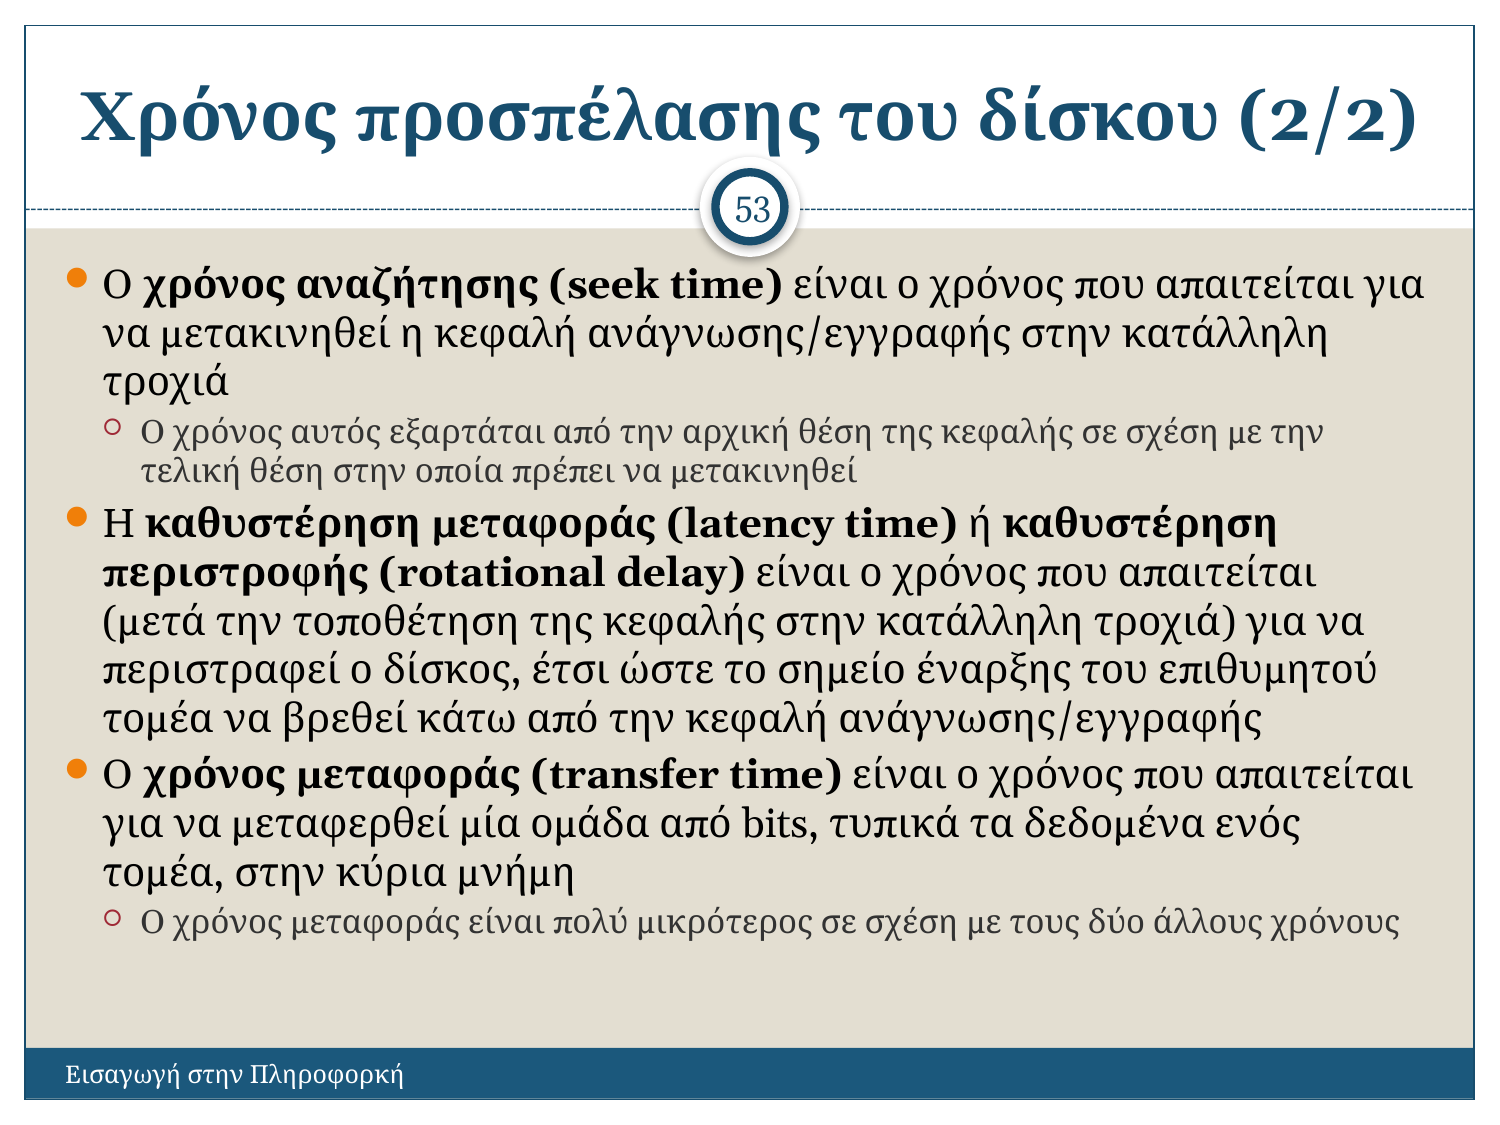

# Χρόνος προσπέλασης του δίσκου (2/2)
53
Ο χρόνος αναζήτησης (seek time) είναι ο χρόνος που απαιτείται για να μετακινηθεί η κεφαλή ανάγνωσης/εγγραφής στην κατάλληλη τροχιά
Ο χρόνος αυτός εξαρτάται από την αρχική θέση της κεφαλής σε σχέση με την τελική θέση στην οποία πρέπει να μετακινηθεί
Η καθυστέρηση μεταφοράς (latency time) ή καθυστέρηση περιστροφής (rotational delay) είναι ο χρόνος που απαιτείται (μετά την τοποθέτηση της κεφαλής στην κατάλληλη τροχιά) για να περιστραφεί ο δίσκος, έτσι ώστε το σημείο έναρξης του επιθυμητού τομέα να βρεθεί κάτω από την κεφαλή ανάγνωσης/εγγραφής
Ο χρόνος μεταφοράς (transfer time) είναι ο χρόνος που απαιτείται για να μεταφερθεί μία ομάδα από bits, τυπικά τα δεδομένα ενός τομέα, στην κύρια μνήμη
Ο χρόνος μεταφοράς είναι πολύ μικρότερος σε σχέση με τους δύο άλλους χρόνους

Εισαγωγή στην Πληροφορκή